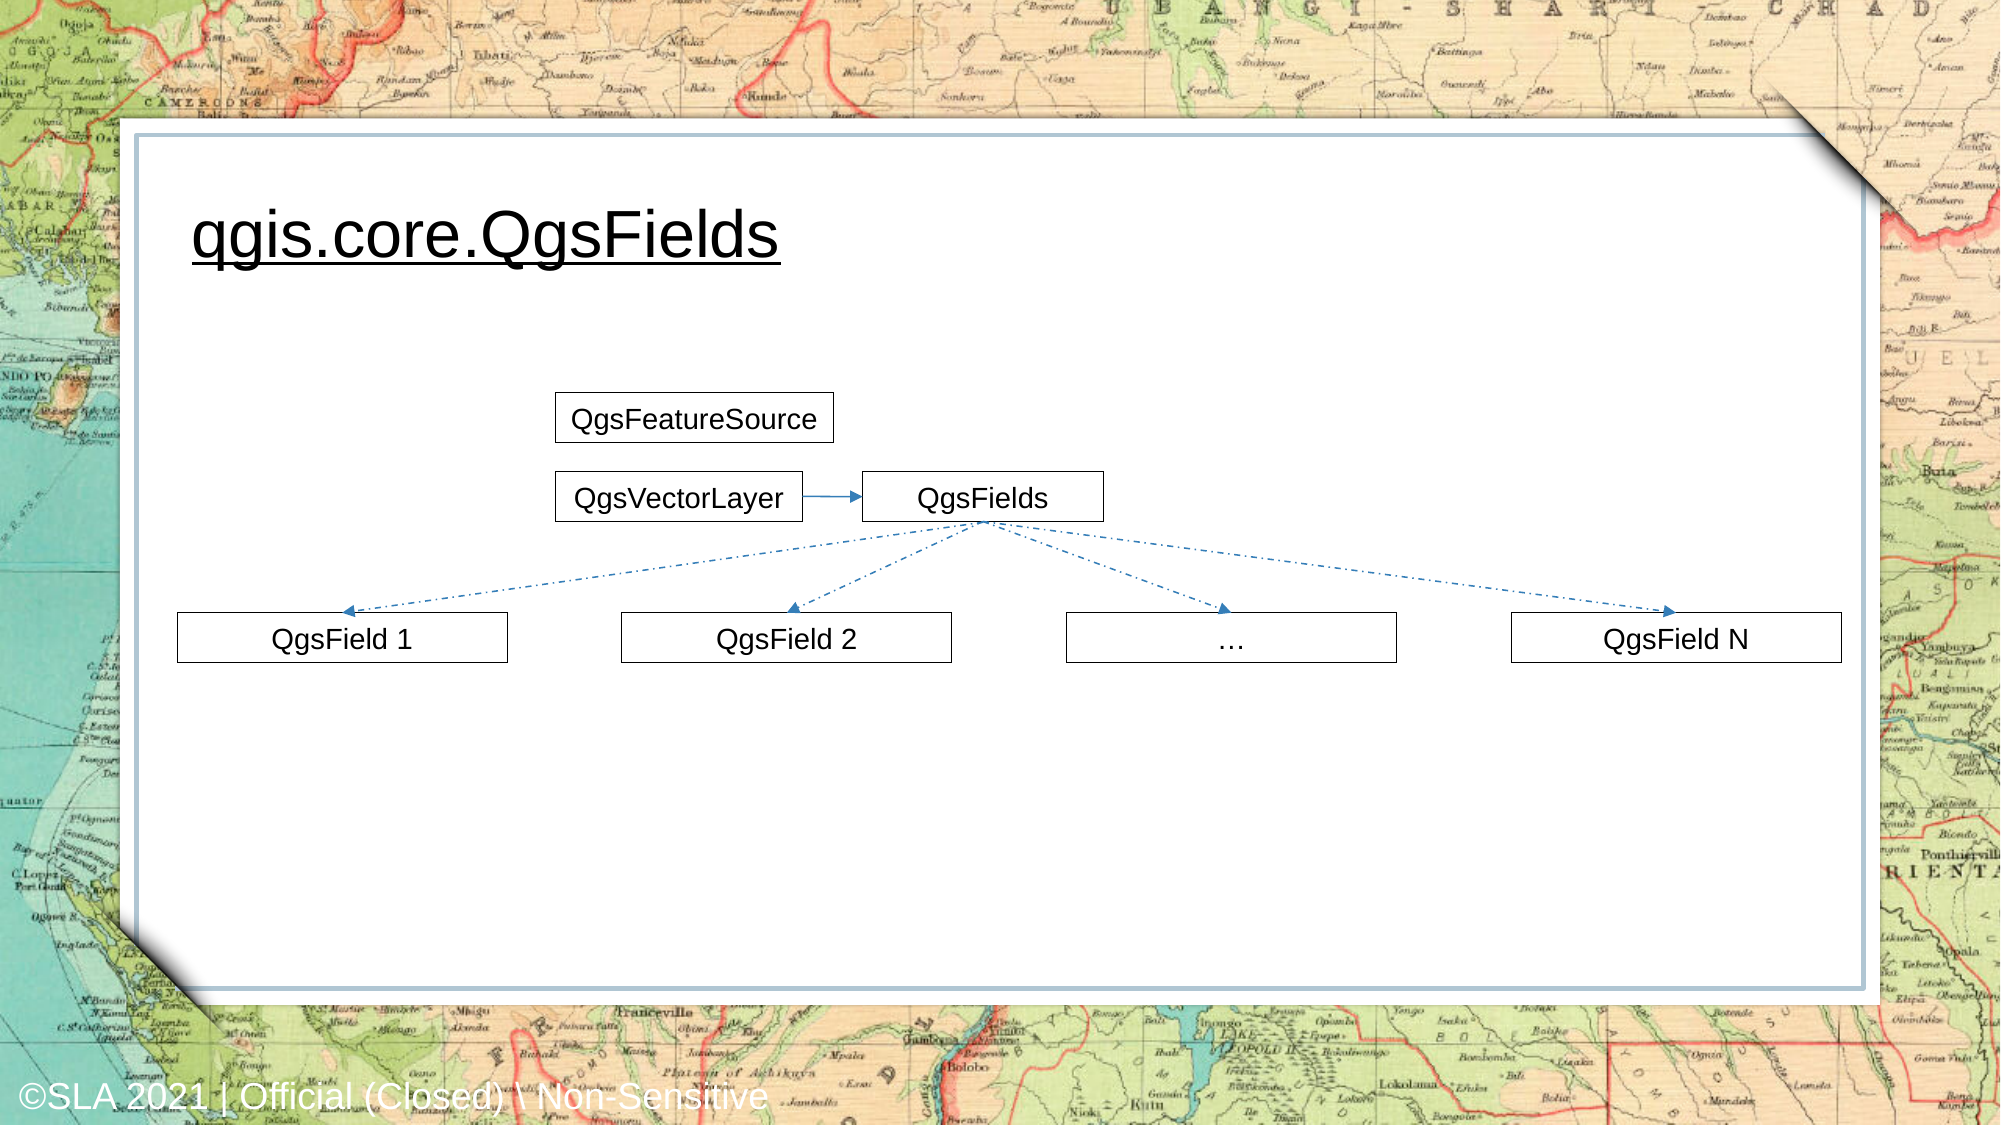

qgis.core.QgsFields

QgsFeatureSource
QgsVectorLayer
QgsFields
QgsField 1
QgsField 2
…
QgsField N